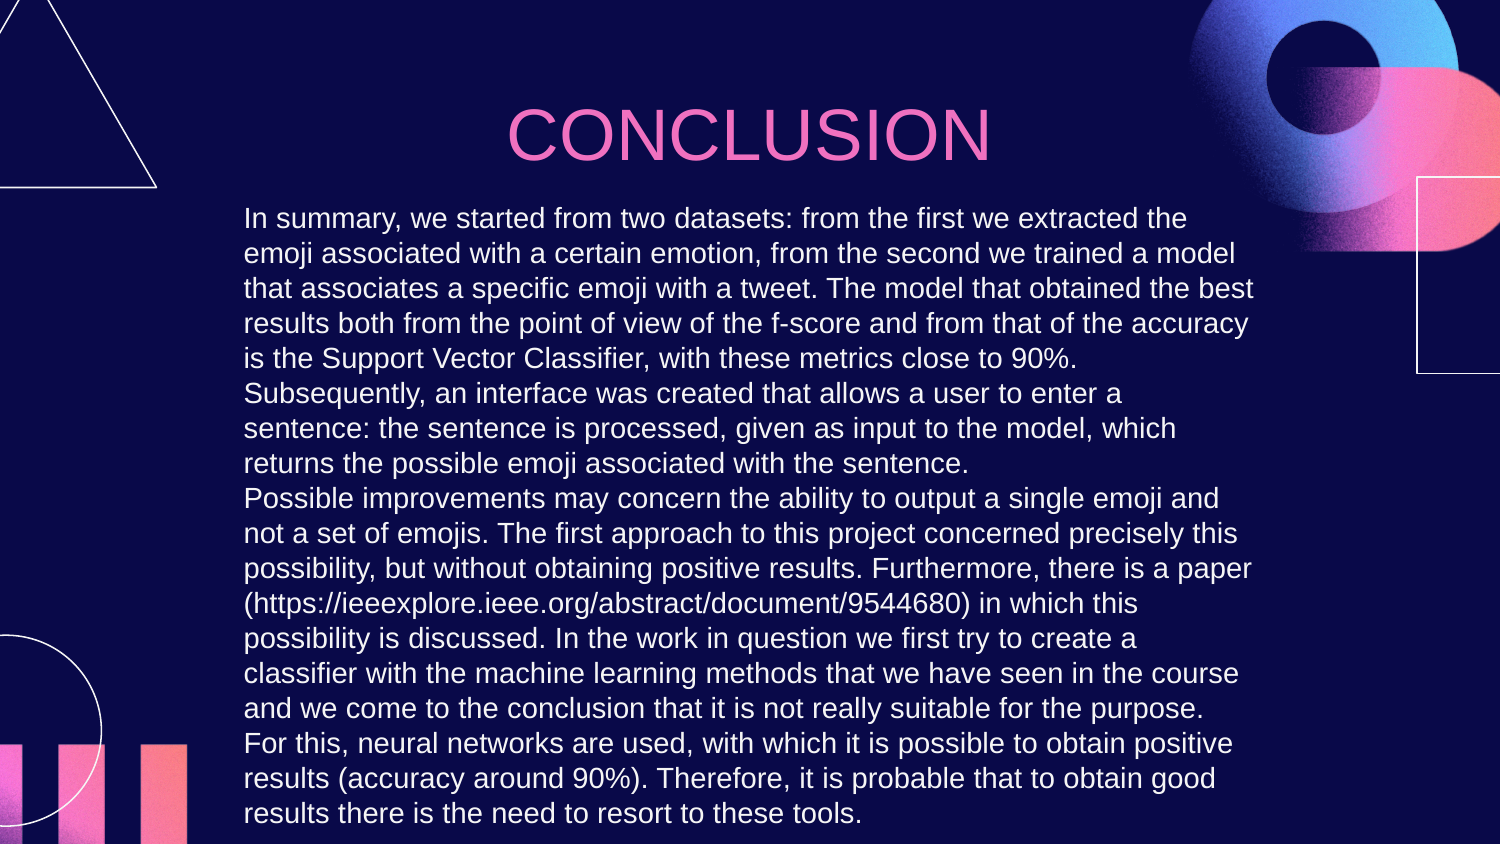

# CONCLUSION
In summary, we started from two datasets: from the first we extracted the emoji associated with a certain emotion, from the second we trained a model that associates a specific emoji with a tweet. The model that obtained the best results both from the point of view of the f-score and from that of the accuracy is the Support Vector Classifier, with these metrics close to 90%. Subsequently, an interface was created that allows a user to enter a sentence: the sentence is processed, given as input to the model, which returns the possible emoji associated with the sentence.
Possible improvements may concern the ability to output a single emoji and not a set of emojis. The first approach to this project concerned precisely this possibility, but without obtaining positive results. Furthermore, there is a paper (https://ieeexplore.ieee.org/abstract/document/9544680) in which this possibility is discussed. In the work in question we first try to create a classifier with the machine learning methods that we have seen in the course and we come to the conclusion that it is not really suitable for the purpose. For this, neural networks are used, with which it is possible to obtain positive results (accuracy around 90%). Therefore, it is probable that to obtain good results there is the need to resort to these tools.